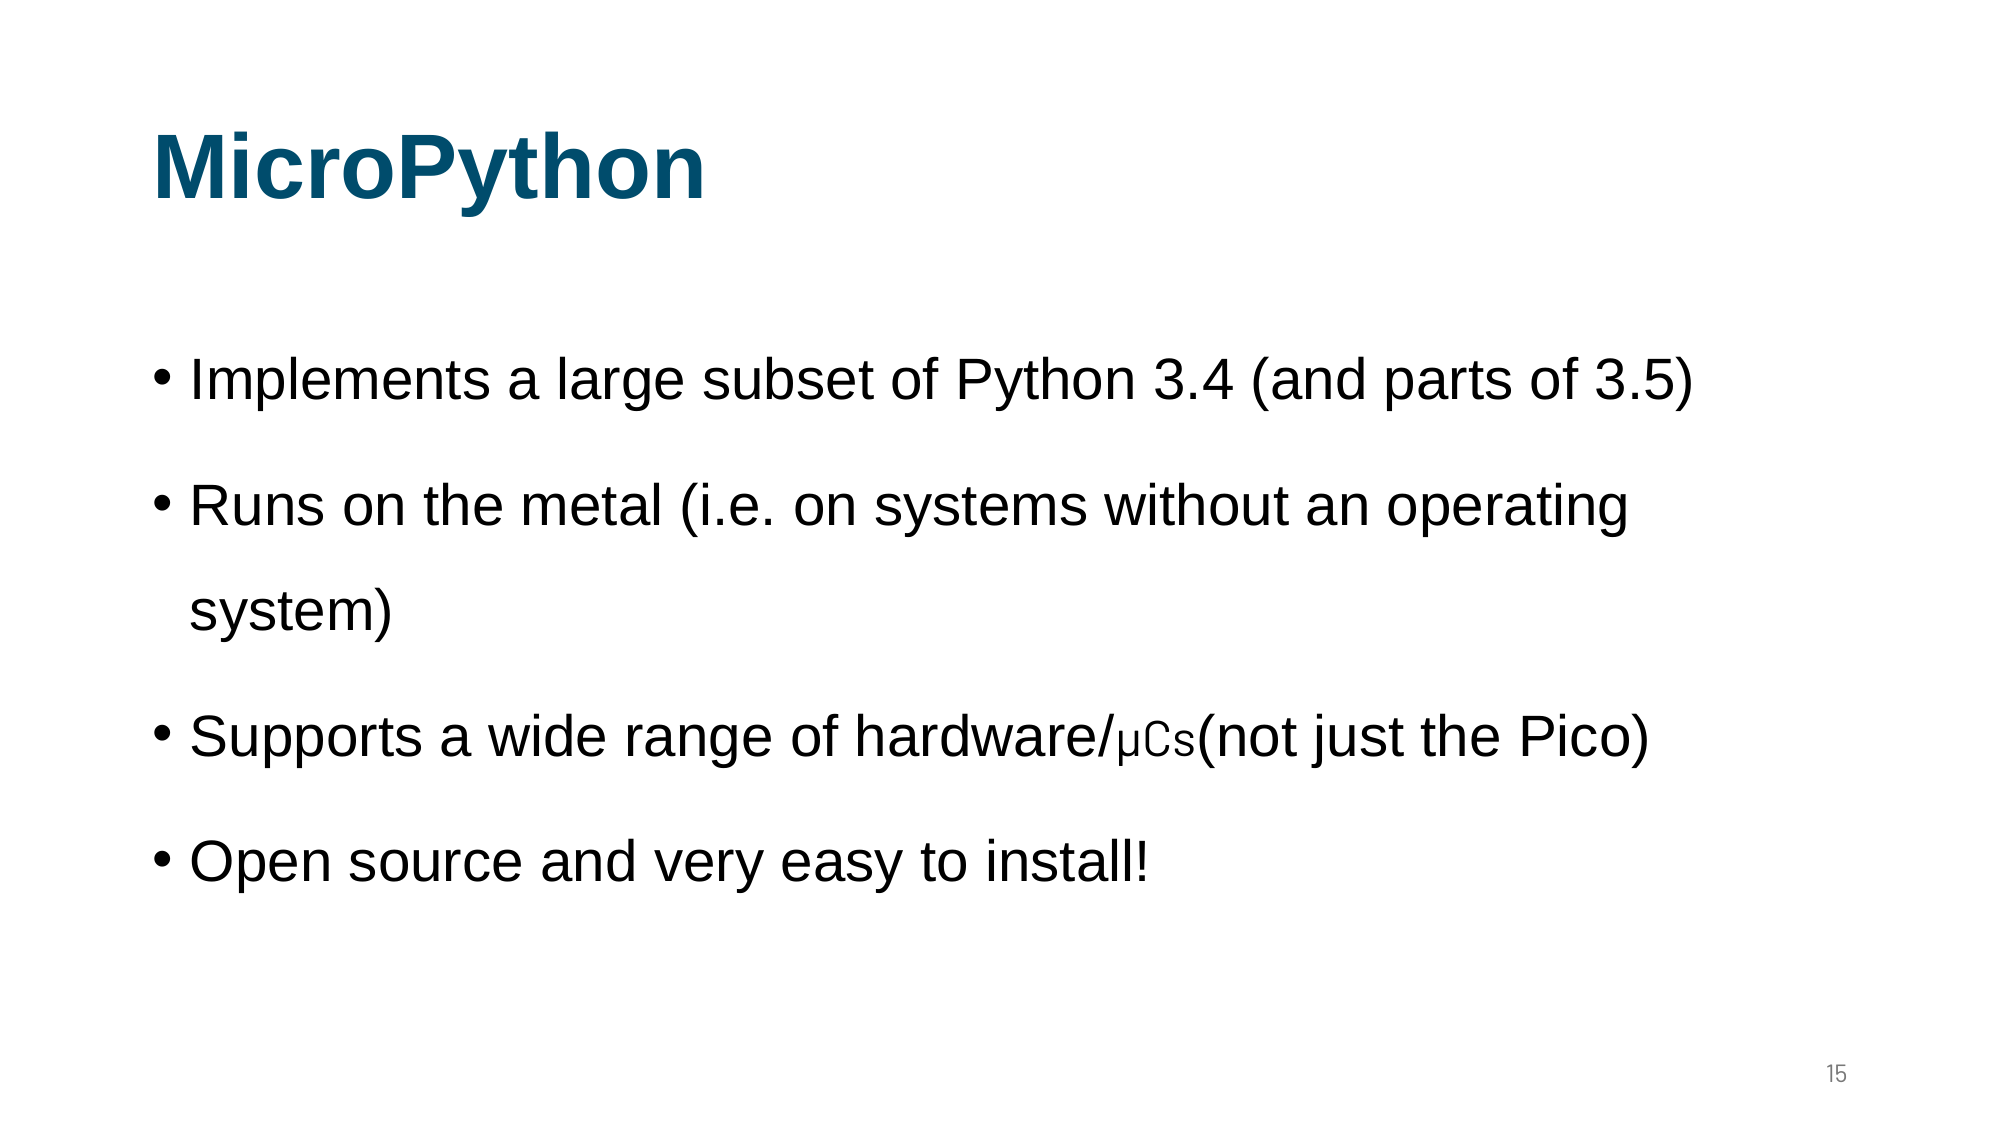

# MicroPython
Implements a large subset of Python 3.4 (and parts of 3.5)
Runs on the metal (i.e. on systems without an operating system)
Supports a wide range of hardware/μCs(not just the Pico)
Open source and very easy to install!
15